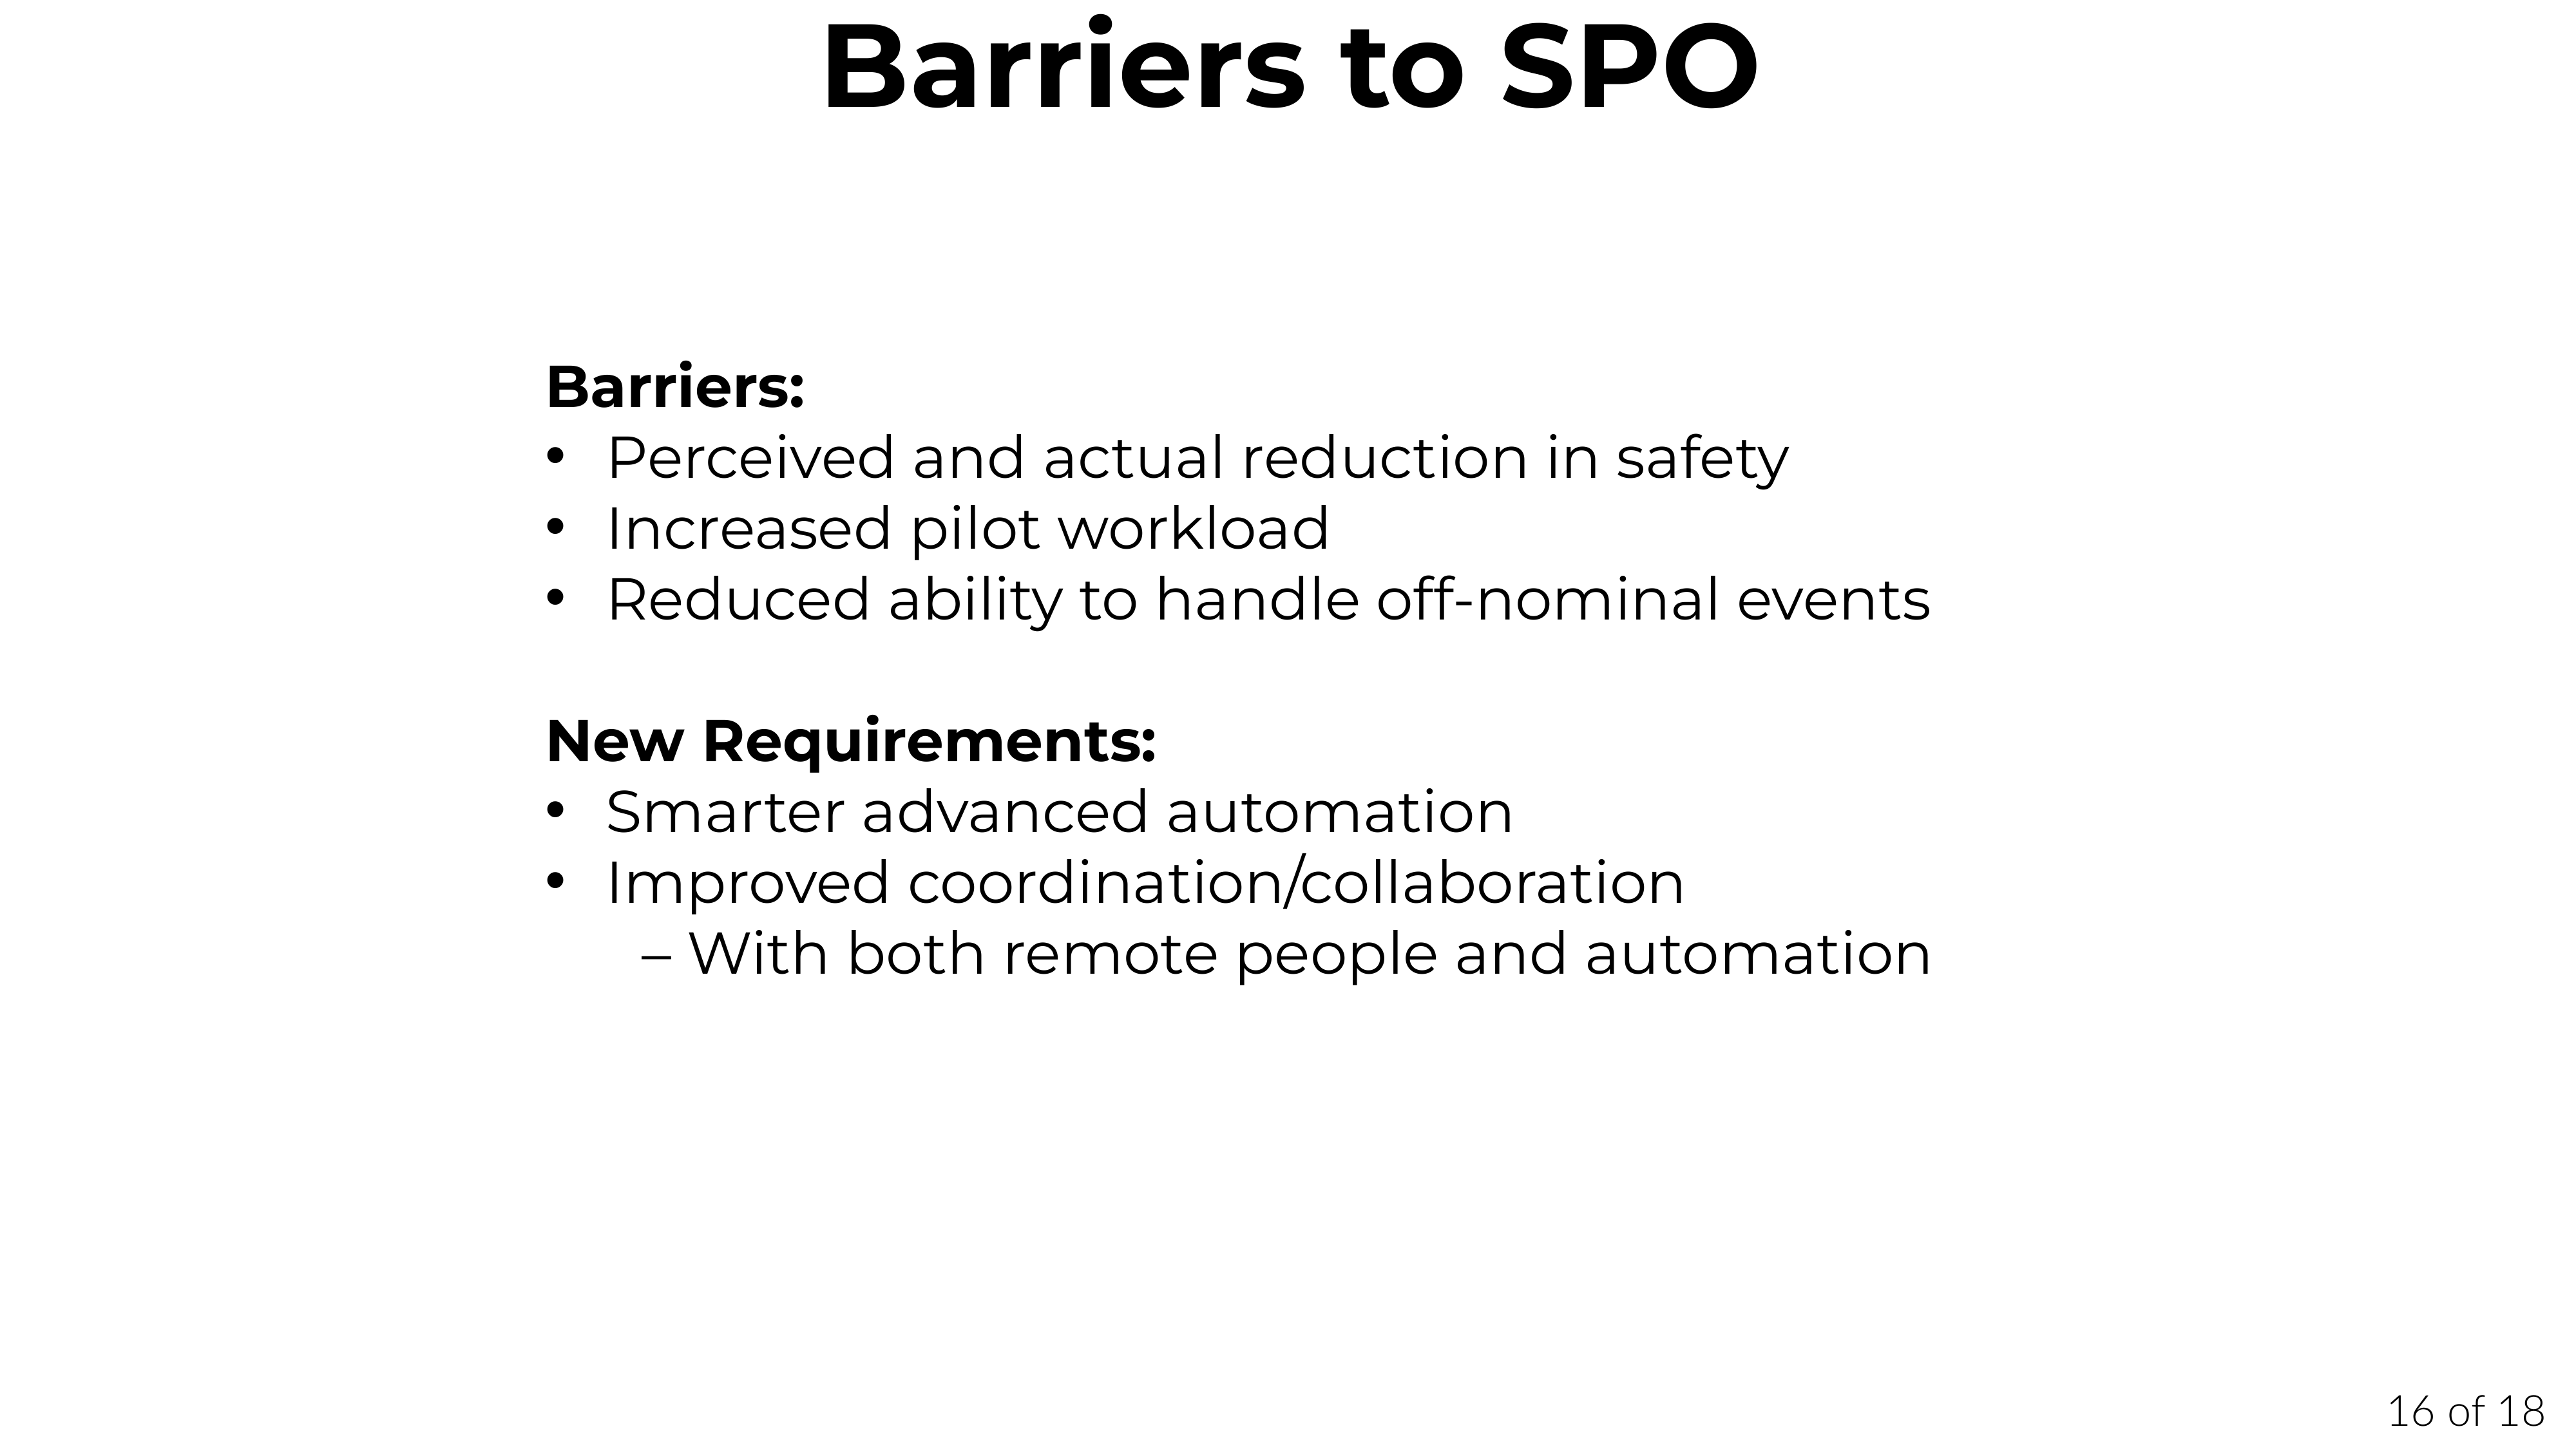

Barriers to SPO
Barriers:
Perceived and actual reduction in safety
Increased pilot workload
Reduced ability to handle off-nominal events

New Requirements:
Smarter advanced automation
Improved coordination/collaboration
	– With both remote people and automation

16 of 18